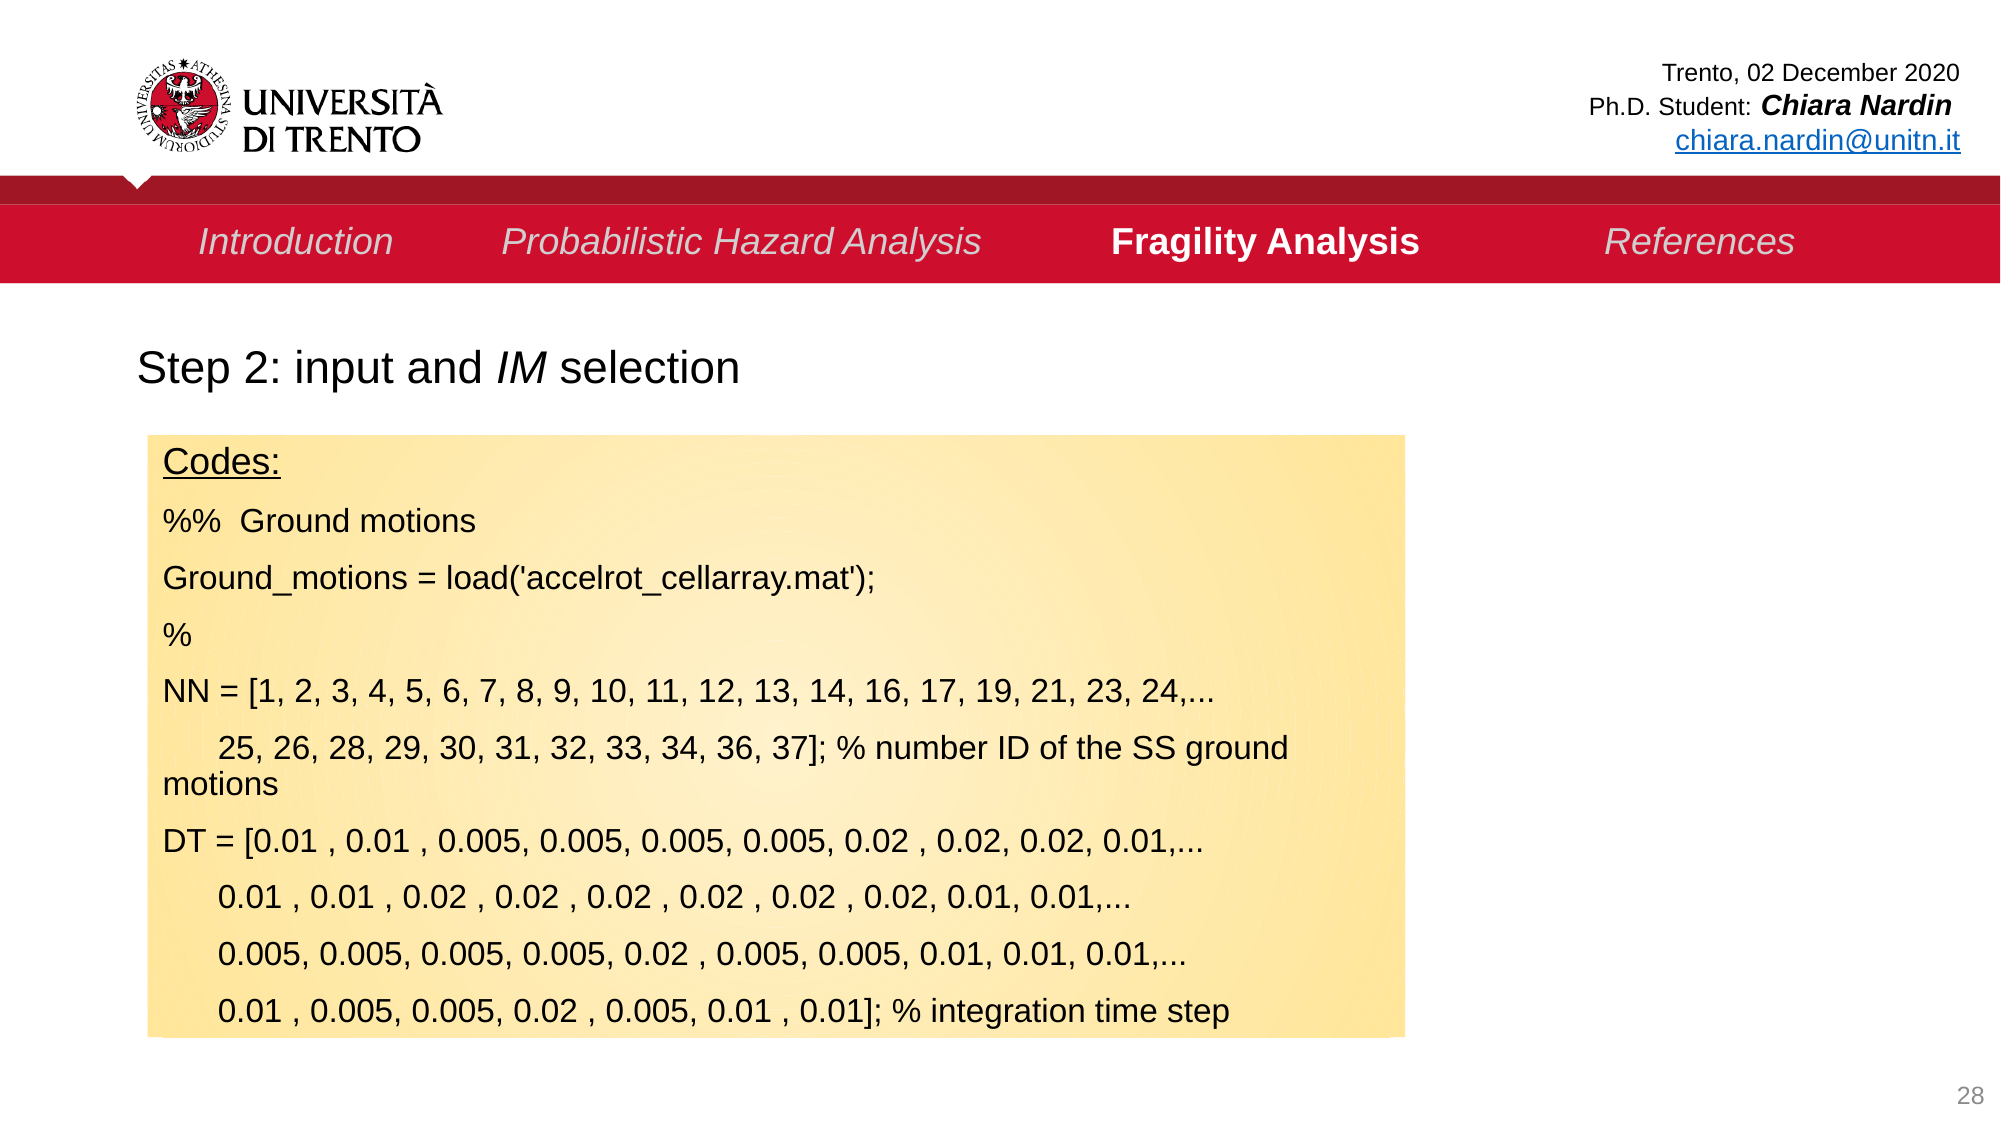

Trento, 02 December 2020
Ph.D. Student: Chiara Nardin
chiara.nardin@unitn.it
| Introduction | Probabilistic Hazard Analysis | Fragility Analysis | References |
| --- | --- | --- | --- |
Step 2: input and IM selection
Codes:
%%  Ground motions
Ground_motions = load('accelrot_cellarray.mat');
%
NN = [1, 2, 3, 4, 5, 6, 7, 8, 9, 10, 11, 12, 13, 14, 16, 17, 19, 21, 23, 24,...
      25, 26, 28, 29, 30, 31, 32, 33, 34, 36, 37]; % number ID of the SS ground motions
DT = [0.01 , 0.01 , 0.005, 0.005, 0.005, 0.005, 0.02 , 0.02, 0.02, 0.01,...
      0.01 , 0.01 , 0.02 , 0.02 , 0.02 , 0.02 , 0.02 , 0.02, 0.01, 0.01,...
      0.005, 0.005, 0.005, 0.005, 0.02 , 0.005, 0.005, 0.01, 0.01, 0.01,...
      0.01 , 0.005, 0.005, 0.02 , 0.005, 0.01 , 0.01]; % integration time step

28